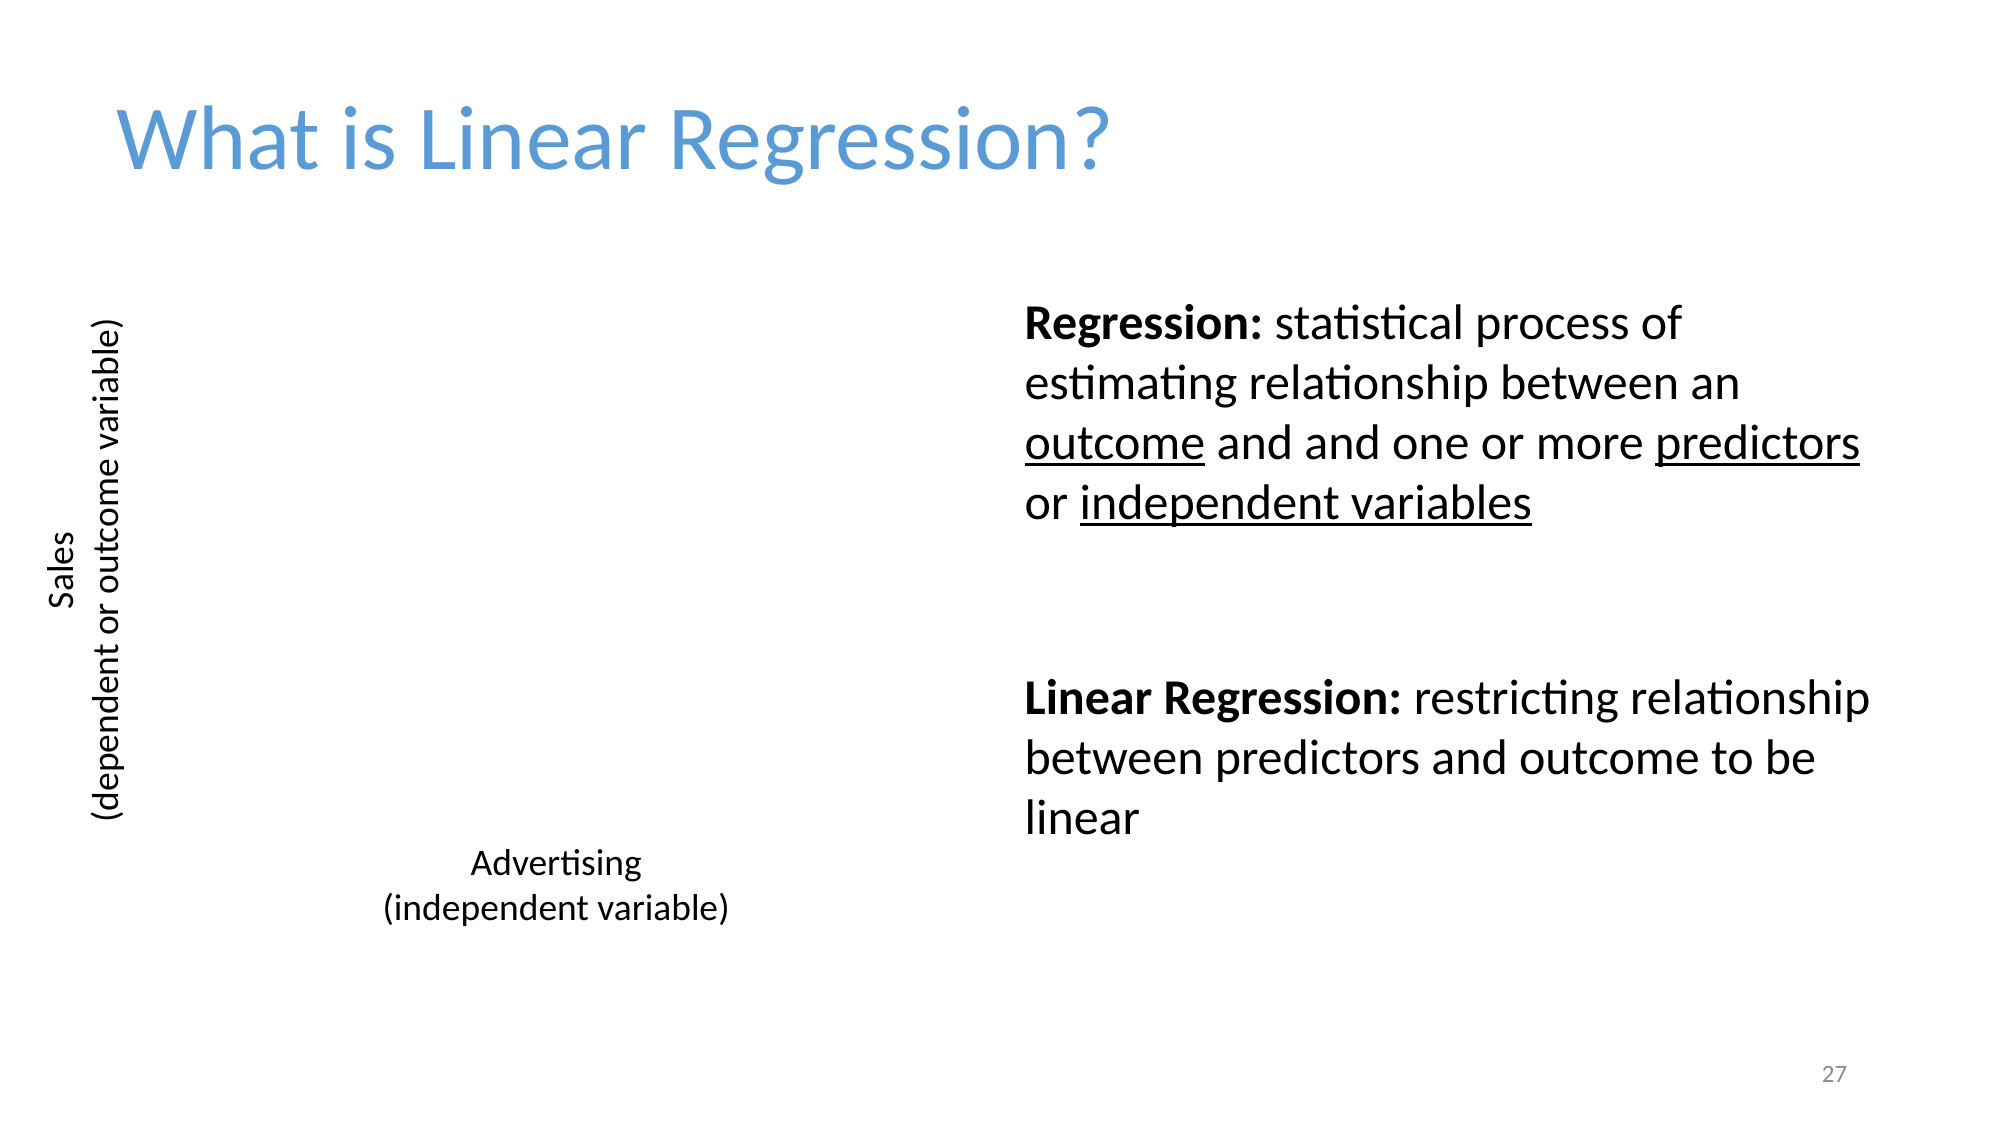

What is Linear Regression?
Regression: statistical process of estimating relationship between an outcome and and one or more predictors or independent variables
Sales
(dependent or outcome variable)
Linear Regression: restricting relationship between predictors and outcome to be linear
Advertising
(independent variable)
27